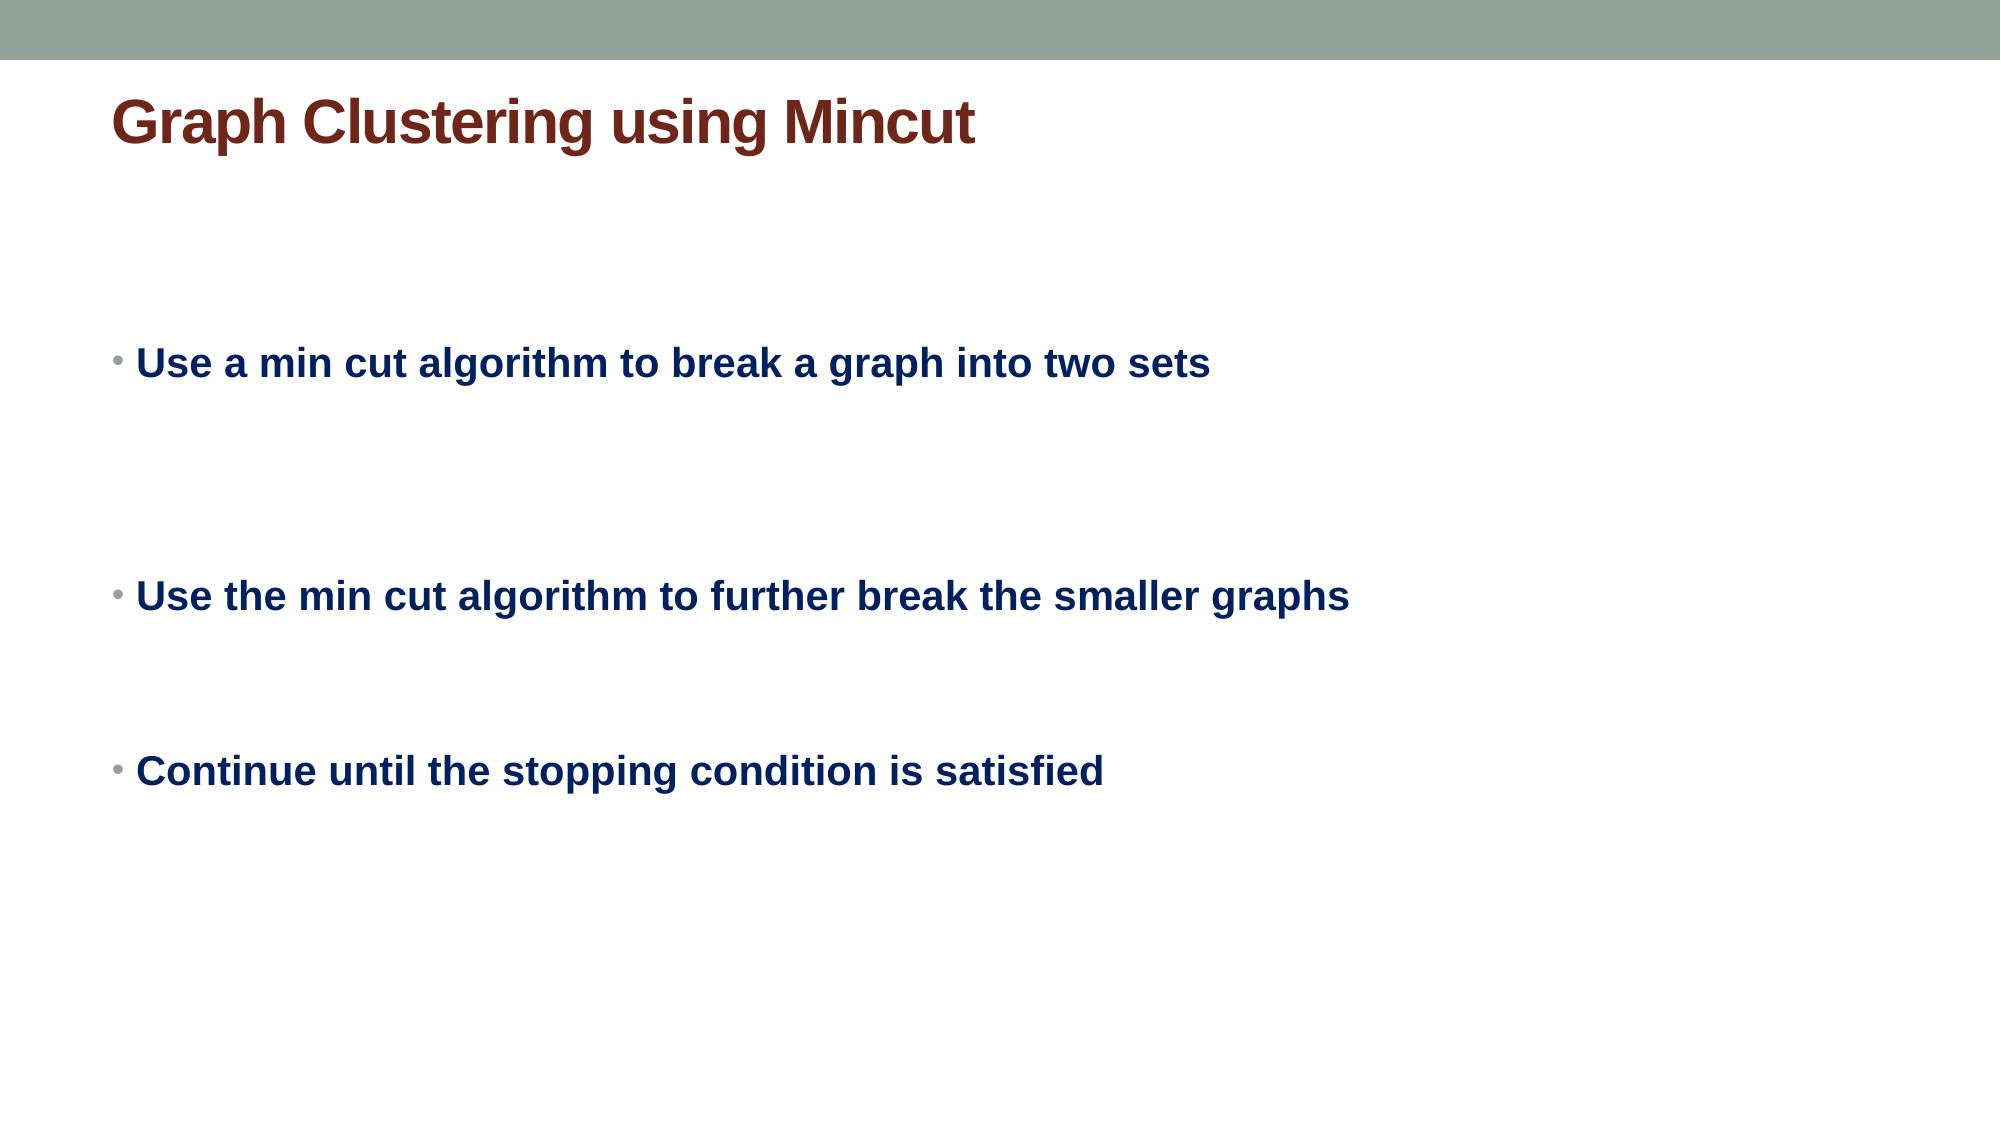

# Graph Clustering using Mincut

Use a min cut algorithm to break a graph into two sets

Use the min cut algorithm to further break the smaller graphs

Continue until the stopping condition is satisfied